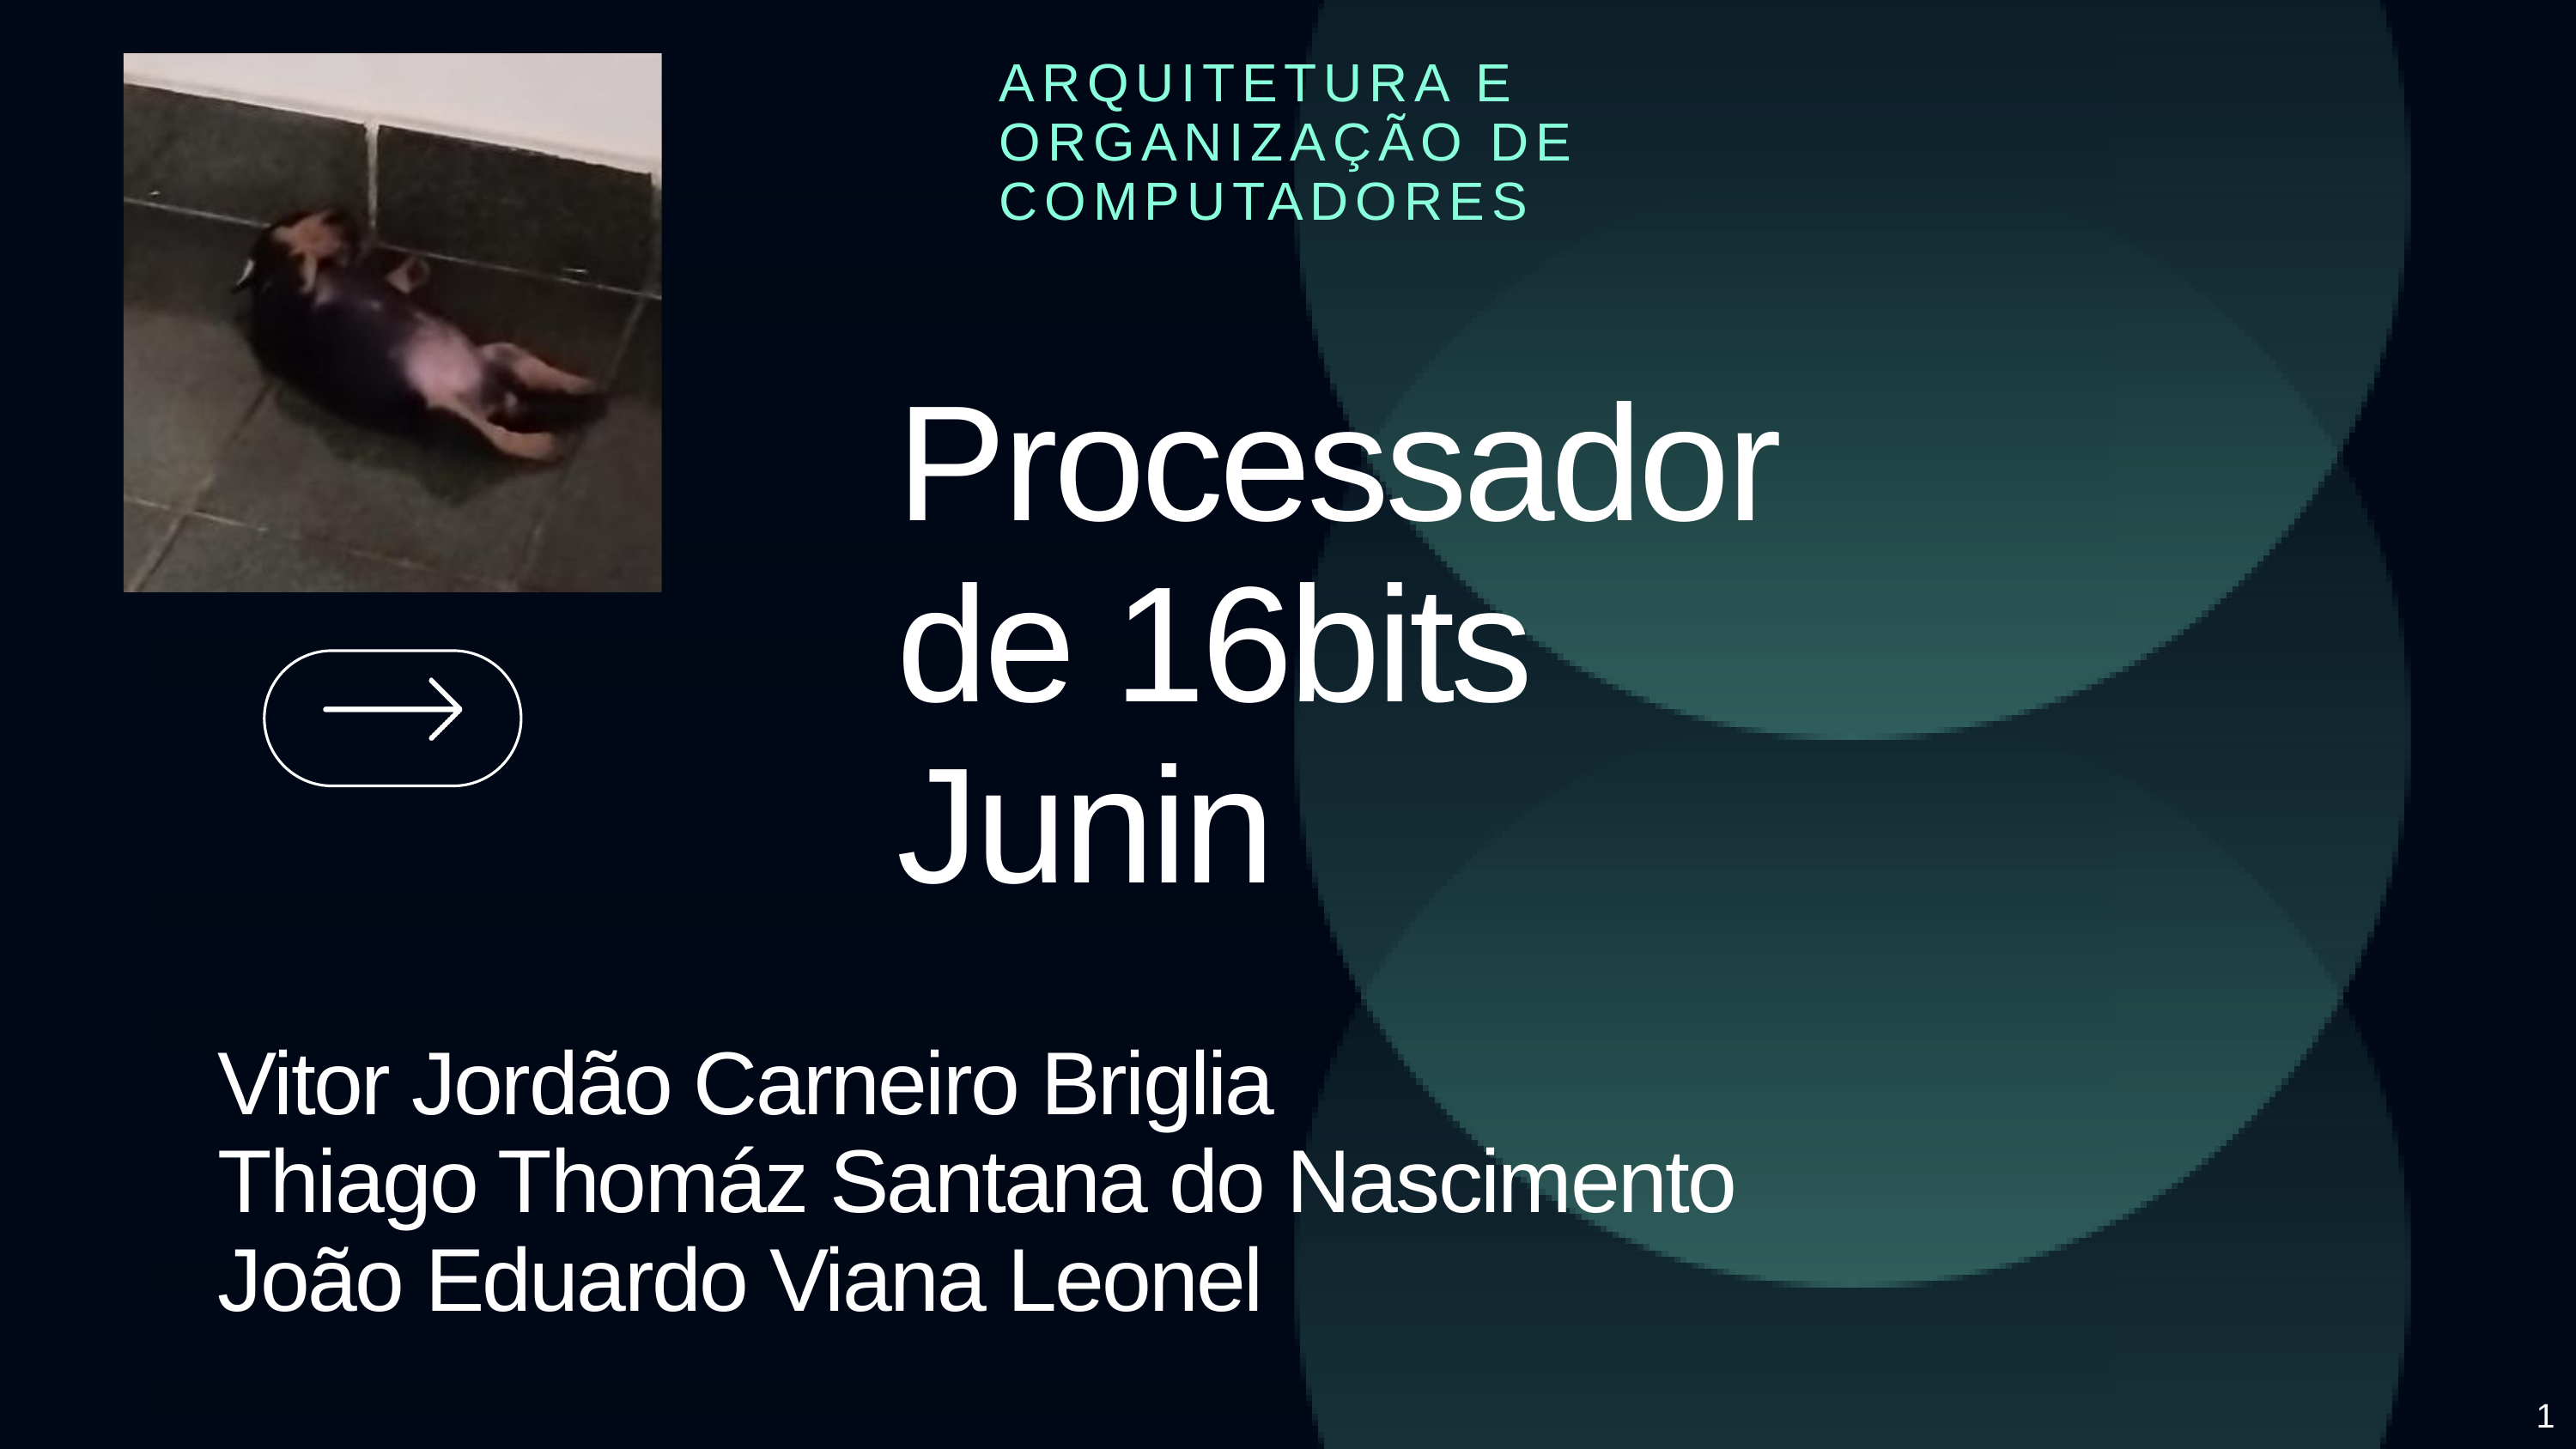

ARQUITETURA E ORGANIZAÇÃO DE COMPUTADORES

Processador de 16bits Junin

Vitor Jordão Carneiro Briglia
Thiago Thomáz Santana do Nascimento
João Eduardo Viana Leonel

1